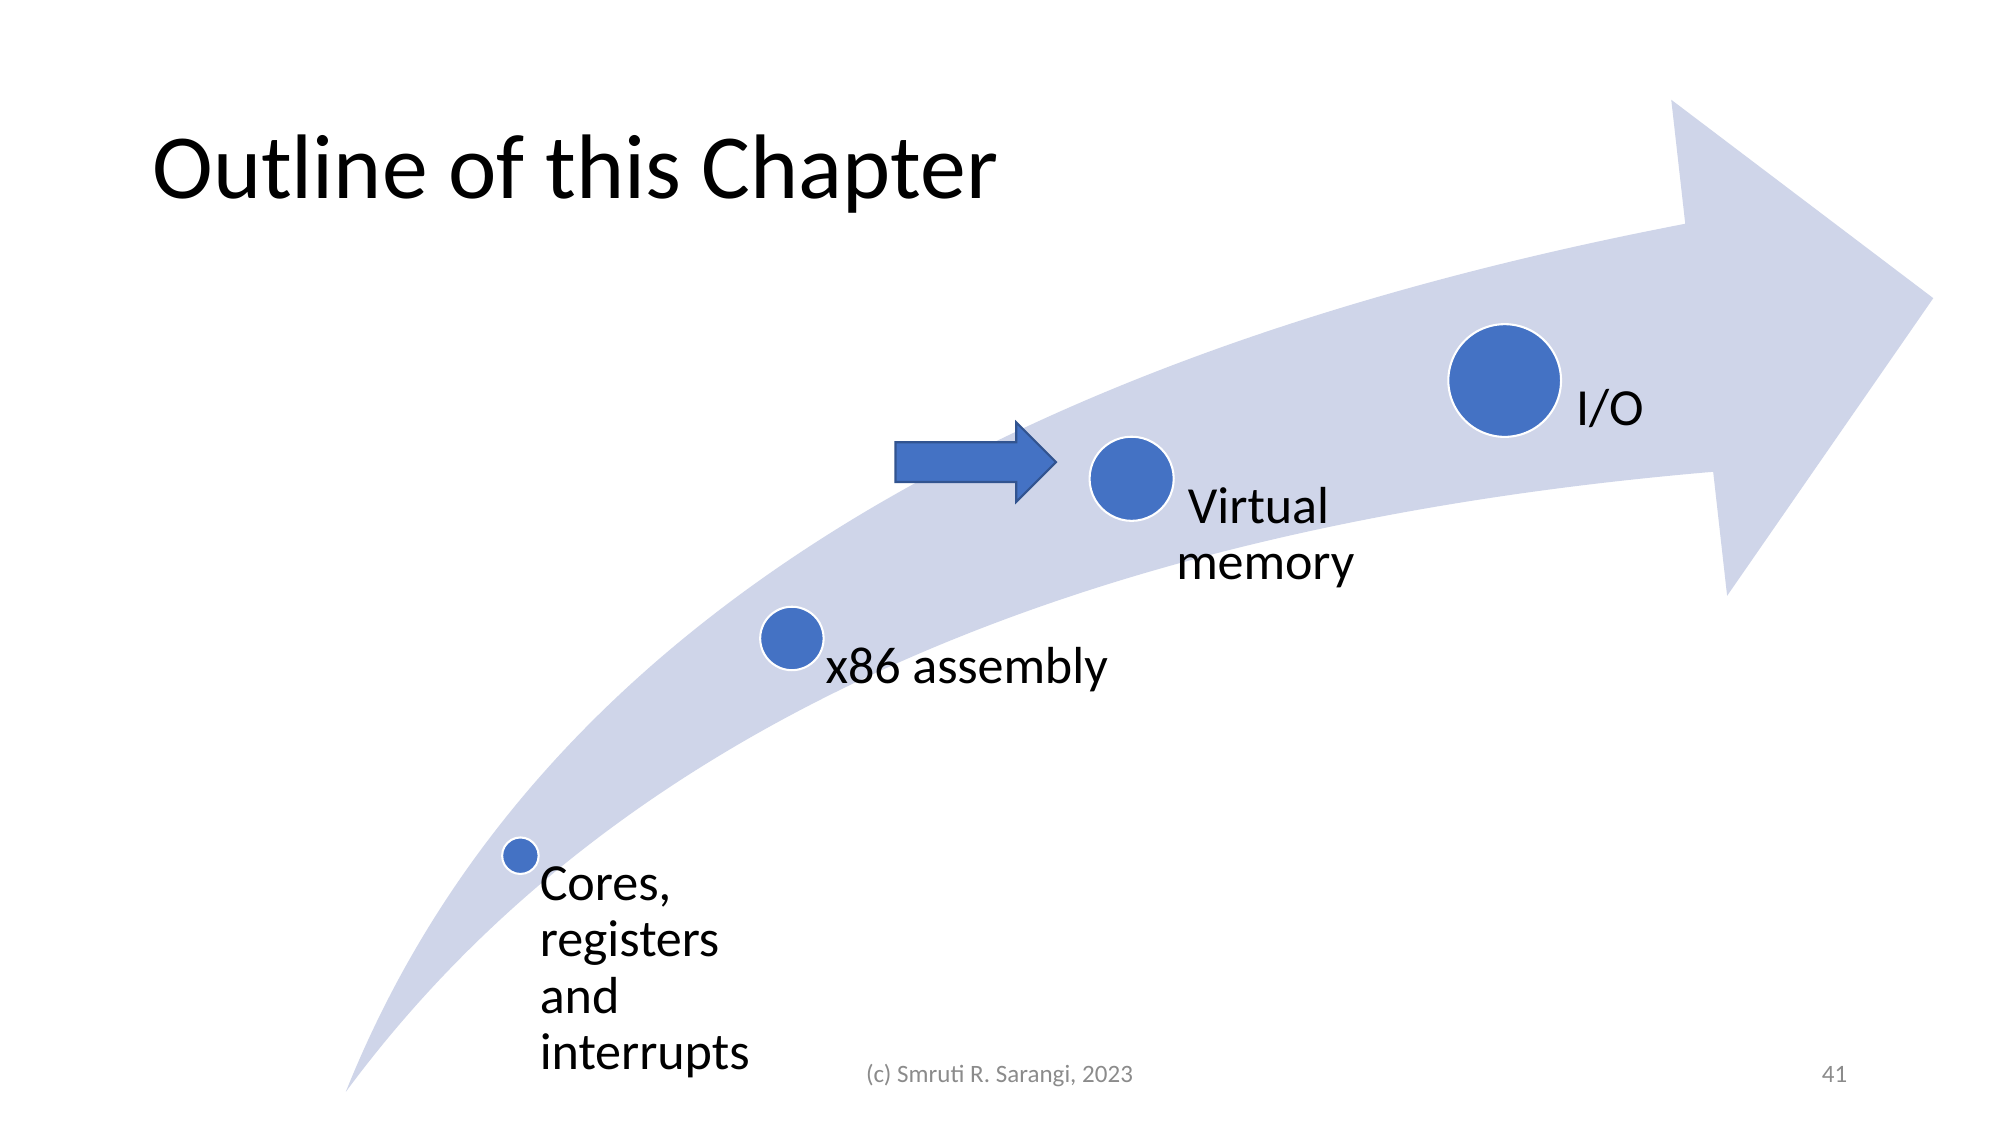

# Outline of this Chapter
Cores, registers and interrupts
x86 assembly
 Virtual memory
 I/O

(c) Smruti R. Sarangi, 2023
41